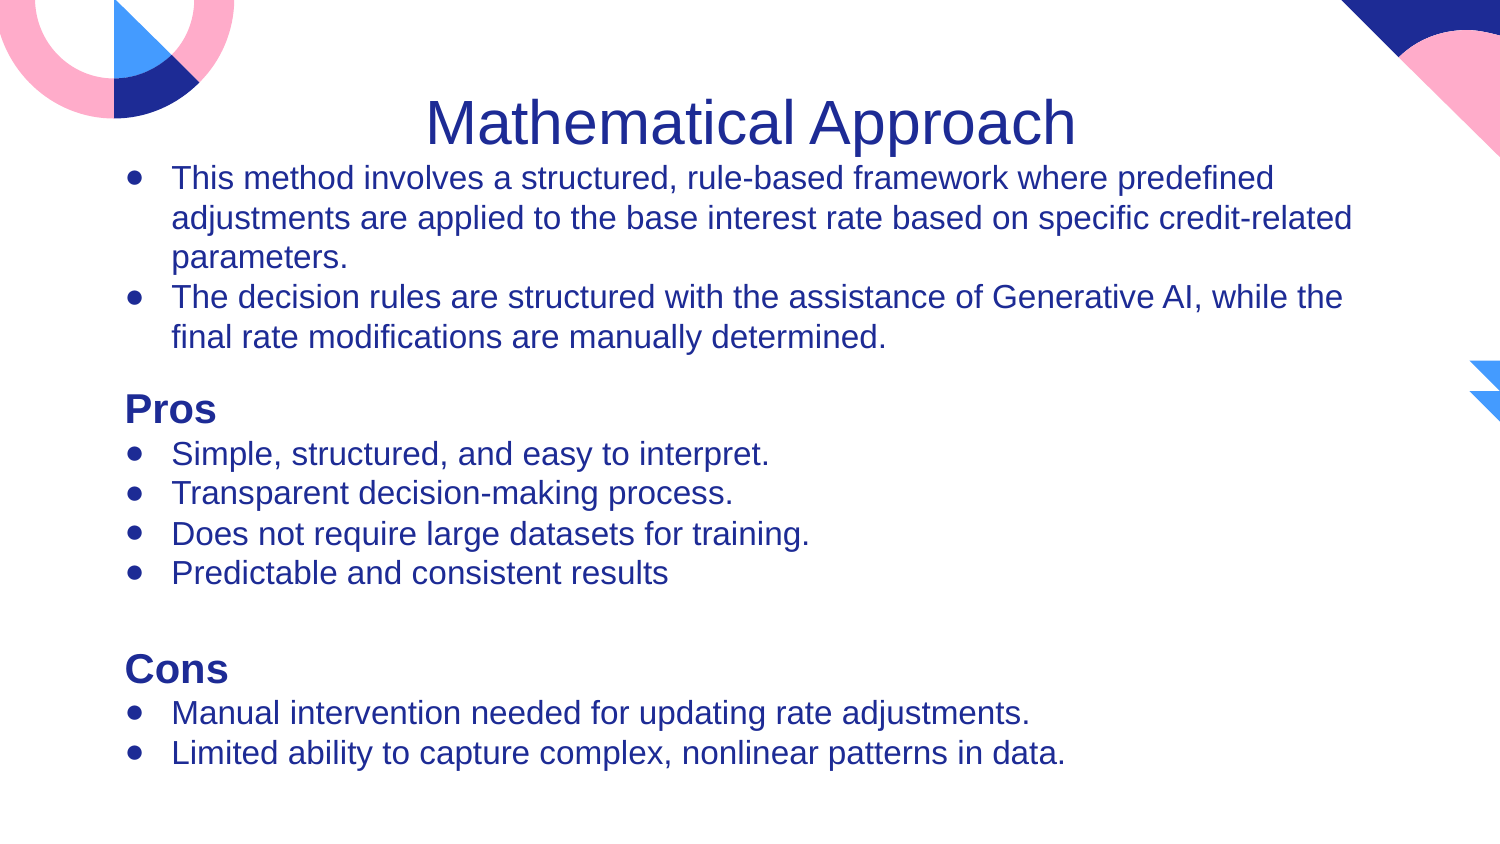

# Mathematical Approach
This method involves a structured, rule-based framework where predefined adjustments are applied to the base interest rate based on specific credit-related parameters.
The decision rules are structured with the assistance of Generative AI, while the final rate modifications are manually determined.
Pros
Simple, structured, and easy to interpret.
Transparent decision-making process.
Does not require large datasets for training.
Predictable and consistent results
Cons
Manual intervention needed for updating rate adjustments.
Limited ability to capture complex, nonlinear patterns in data.